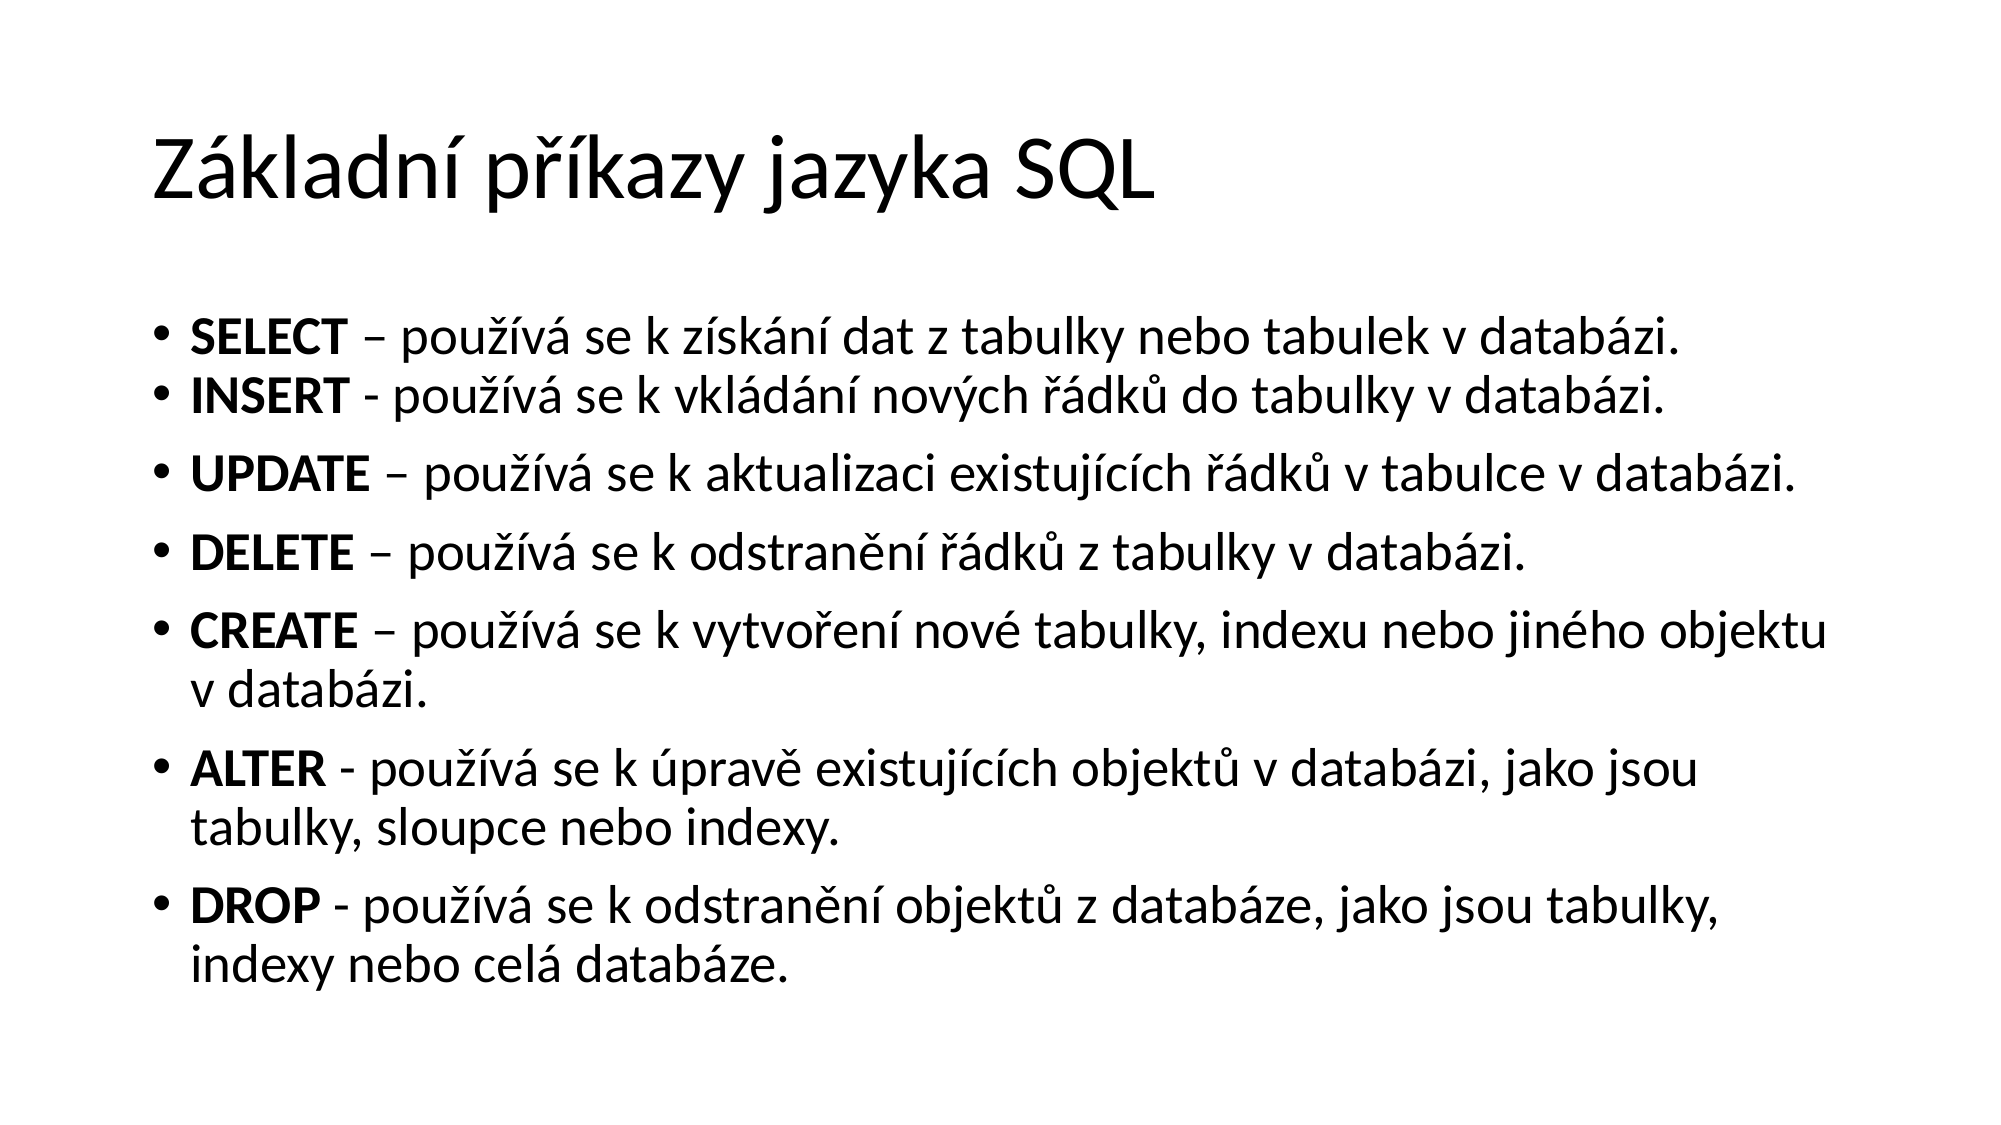

# Základní příkazy jazyka SQL
SELECT – používá se k získání dat z tabulky nebo tabulek v databázi.
INSERT - používá se k vkládání nových řádků do tabulky v databázi.
UPDATE – používá se k aktualizaci existujících řádků v tabulce v databázi.
DELETE – používá se k odstranění řádků z tabulky v databázi.
CREATE – používá se k vytvoření nové tabulky, indexu nebo jiného objektu v databázi.
ALTER - používá se k úpravě existujících objektů v databázi, jako jsou tabulky, sloupce nebo indexy.
DROP - používá se k odstranění objektů z databáze, jako jsou tabulky, indexy nebo celá databáze.